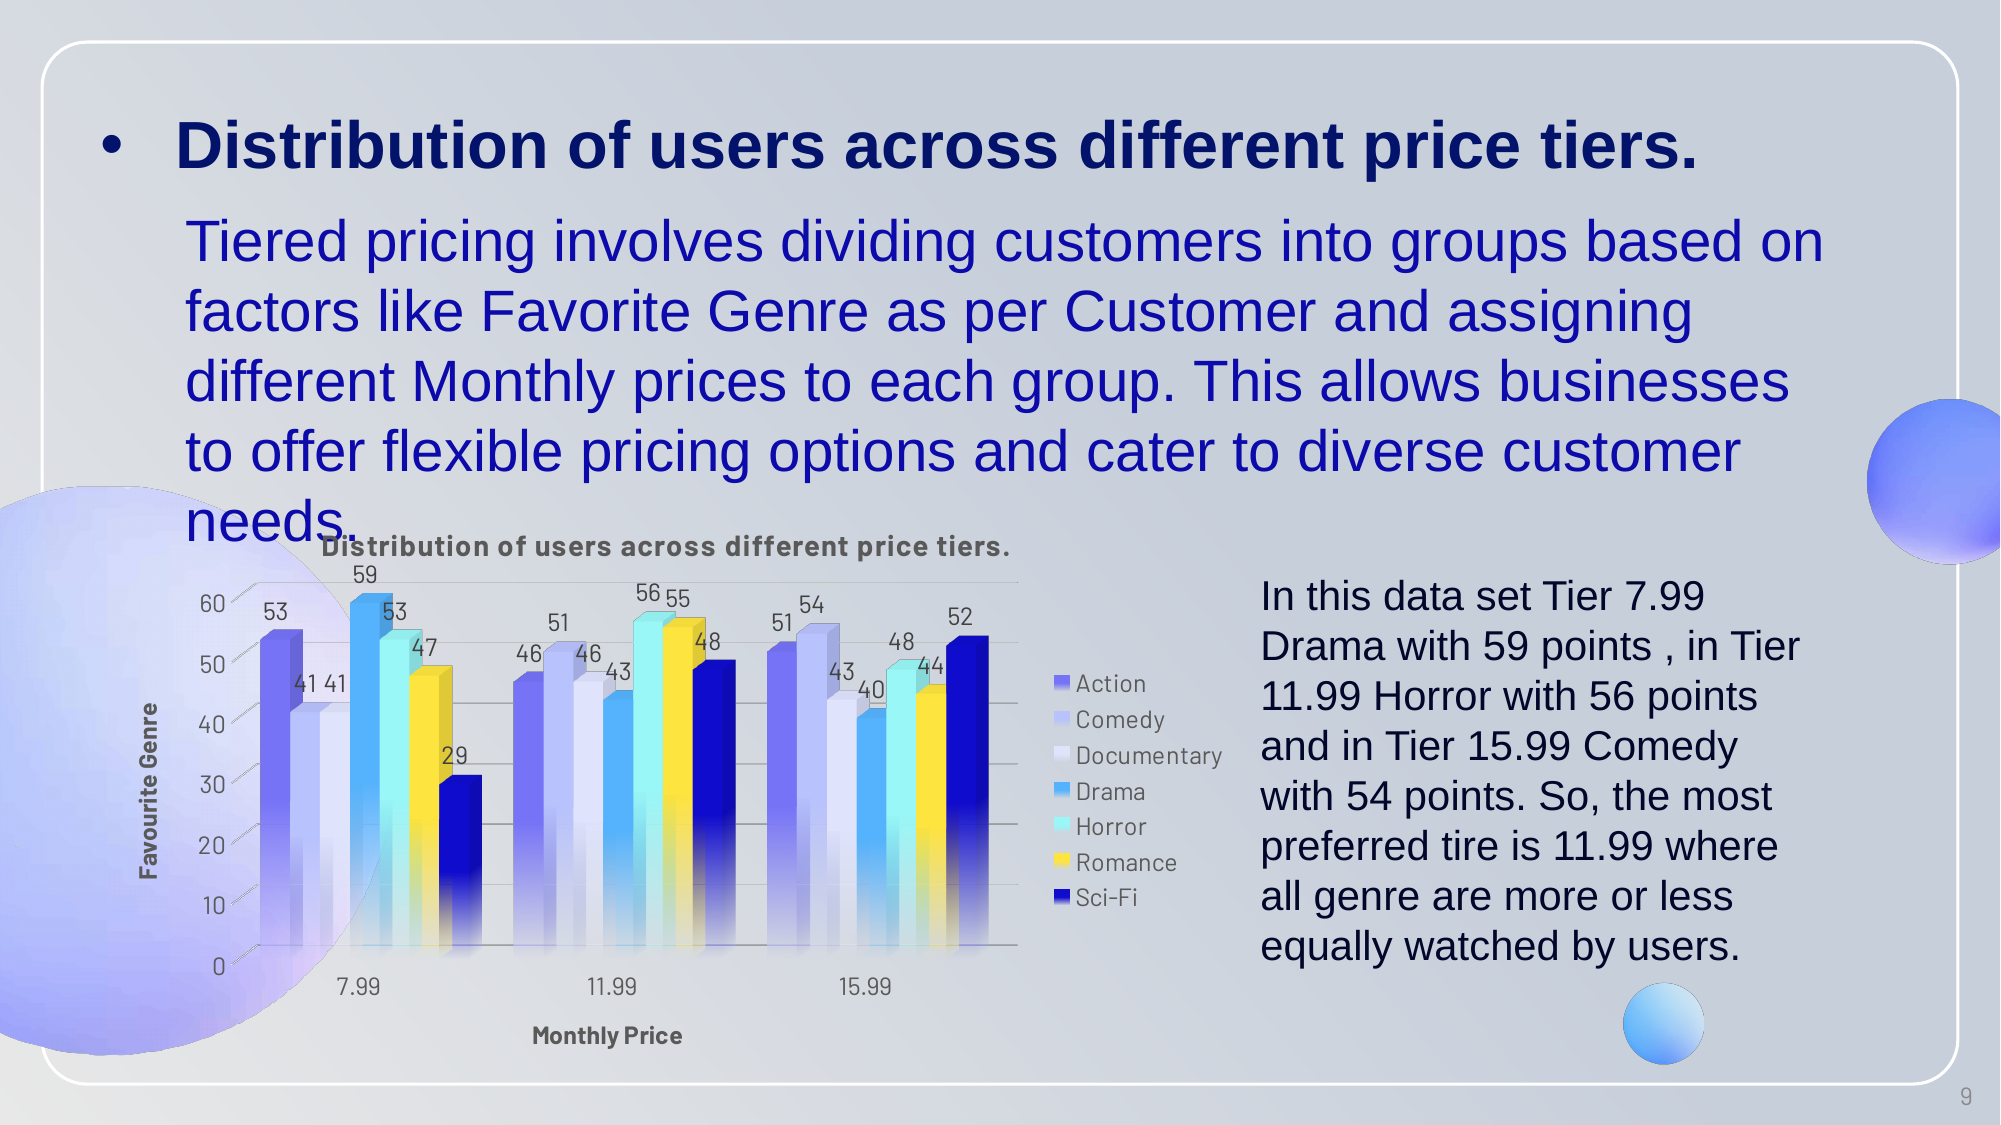

# Distribution of users across different price tiers.
Tiered pricing involves dividing customers into groups based on factors like Favorite Genre as per Customer and assigning different Monthly prices to each group. This allows businesses to offer flexible pricing options and cater to diverse customer needs.

[unsupported chart]

In this data set Tier 7.99 Drama with 59 points , in Tier 11.99 Horror with 56 points and in Tier 15.99 Comedy with 54 points. So, the most preferred tire is 11.99 where all genre are more or less equally watched by users.
9